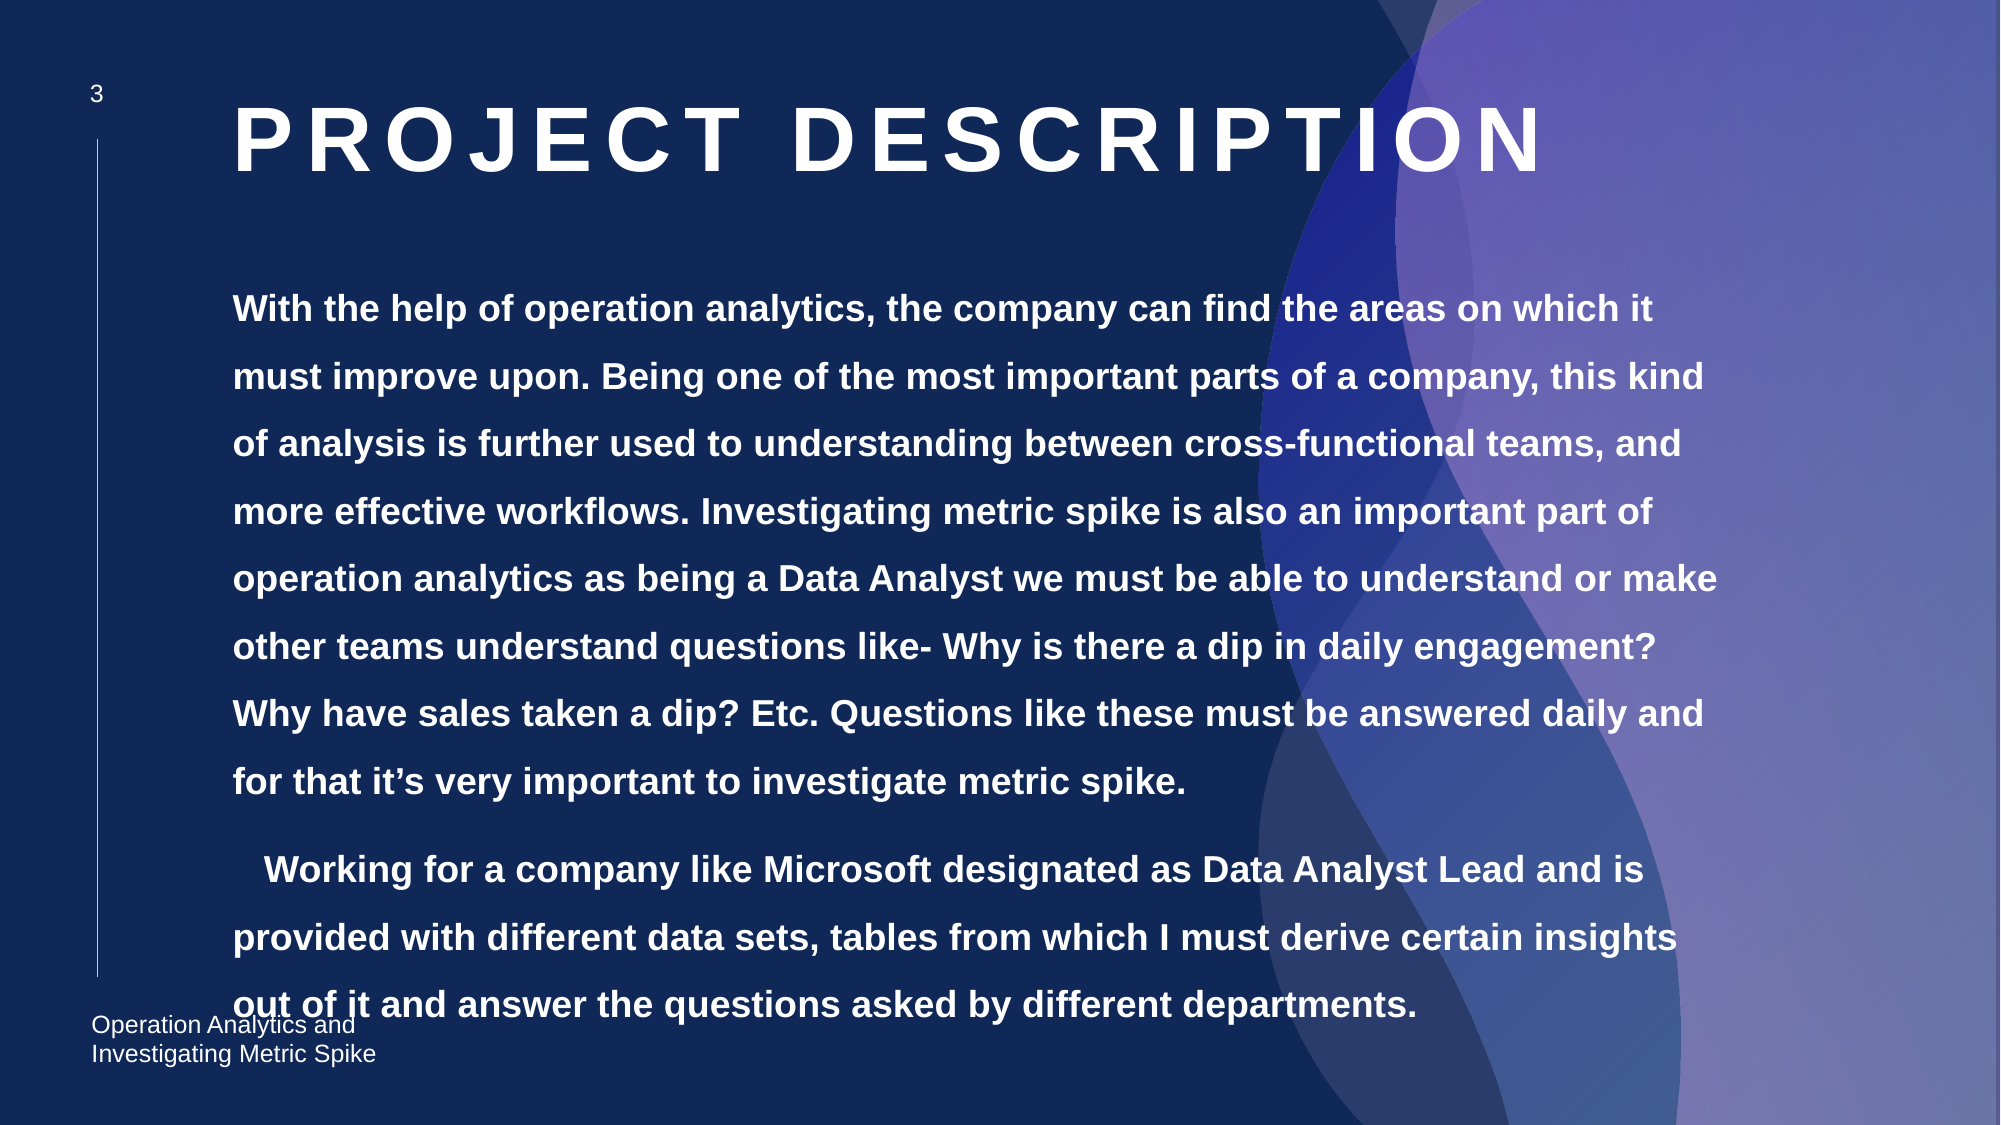

# PROJECT DESCRIPTION
3
With the help of operation analytics, the company can find the areas on which it must improve upon. Being one of the most important parts of a company, this kind of analysis is further used to understanding between cross-functional teams, and more effective workflows. Investigating metric spike is also an important part of operation analytics as being a Data Analyst we must be able to understand or make other teams understand questions like- Why is there a dip in daily engagement? Why have sales taken a dip? Etc. Questions like these must be answered daily and for that it’s very important to investigate metric spike.
   Working for a company like Microsoft designated as Data Analyst Lead and is provided with different data sets, tables from which I must derive certain insights out of it and answer the questions asked by different departments.

Operation Analytics and Investigating Metric Spike